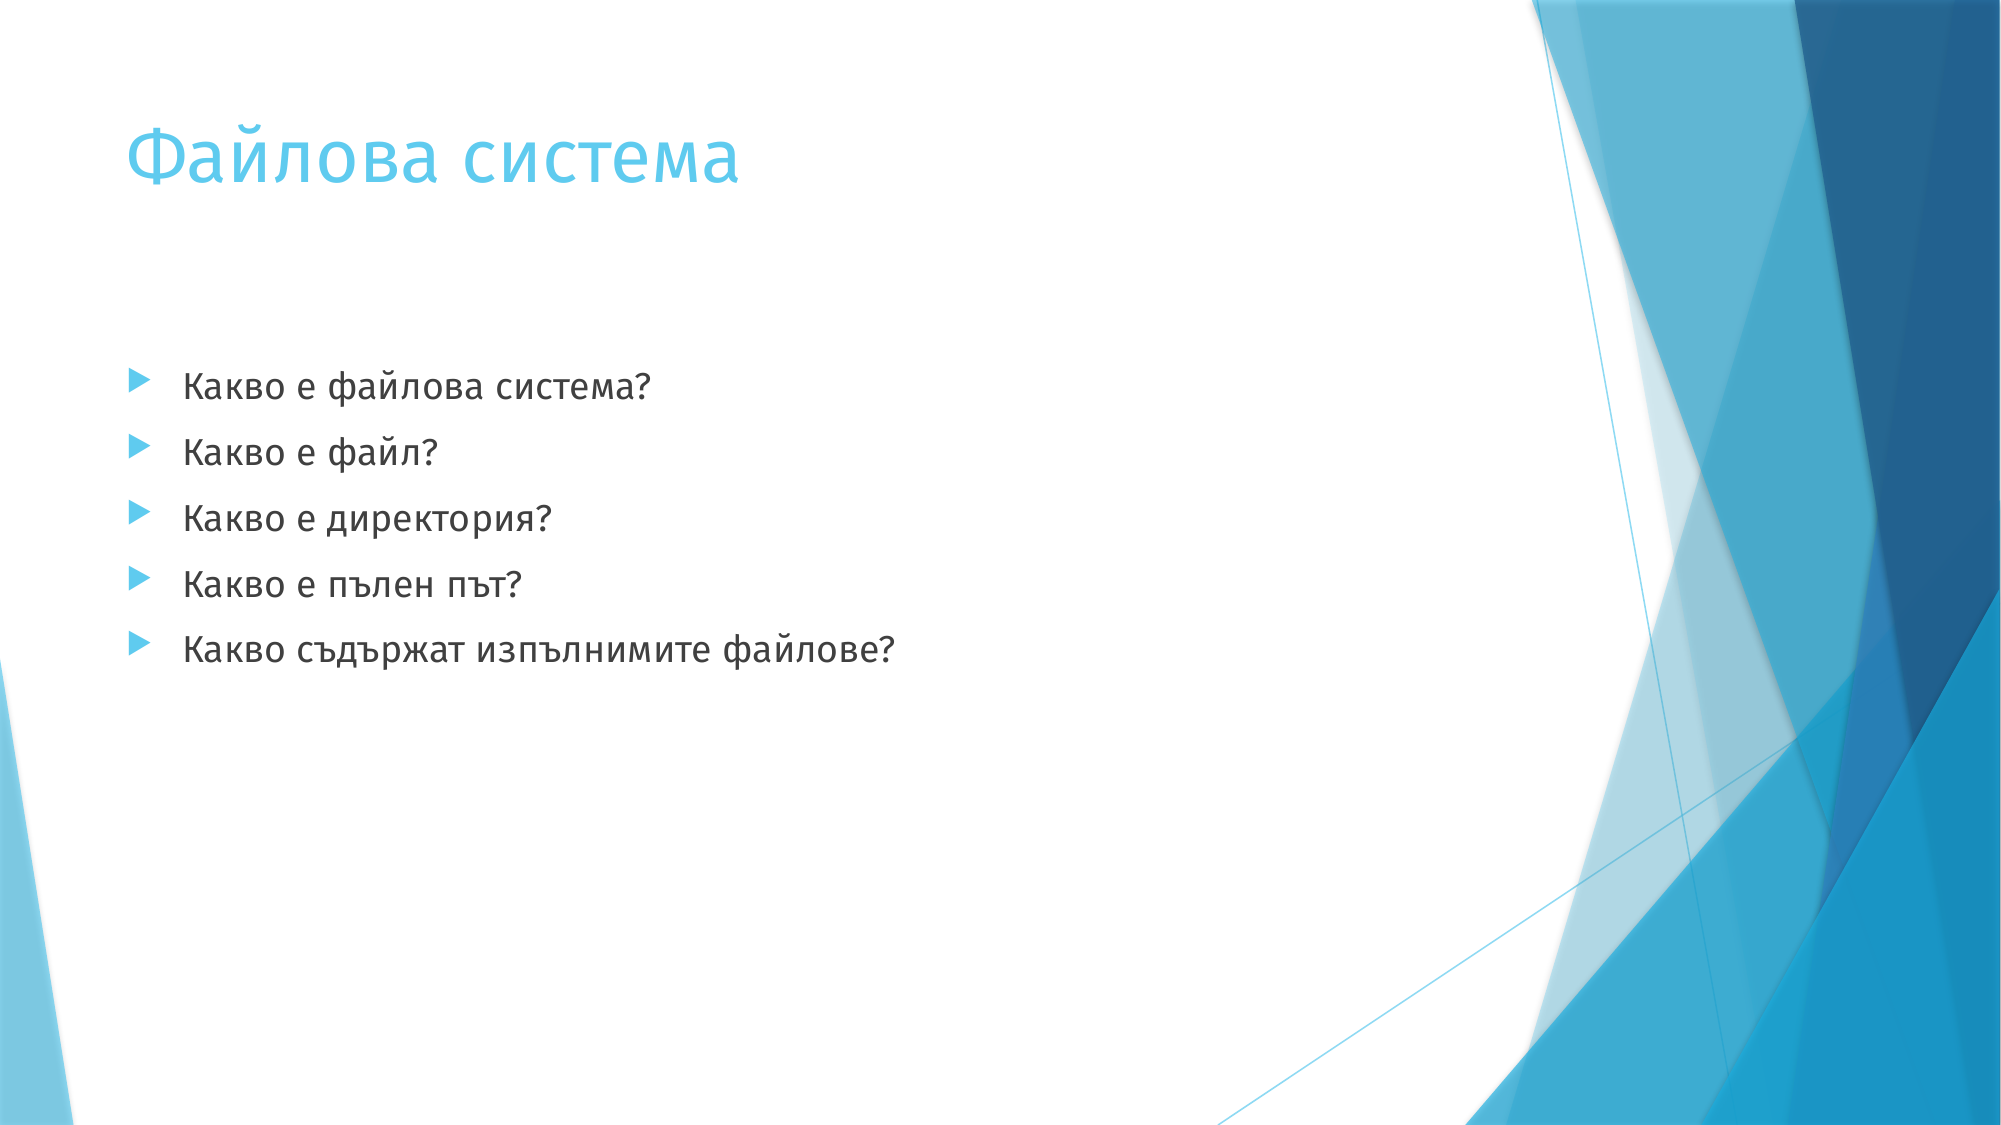

# Файлова система
Какво е файлова система?
Какво е файл?
Какво е директория?
Какво е пълен път?
Какво съдържат изпълнимите файлове?